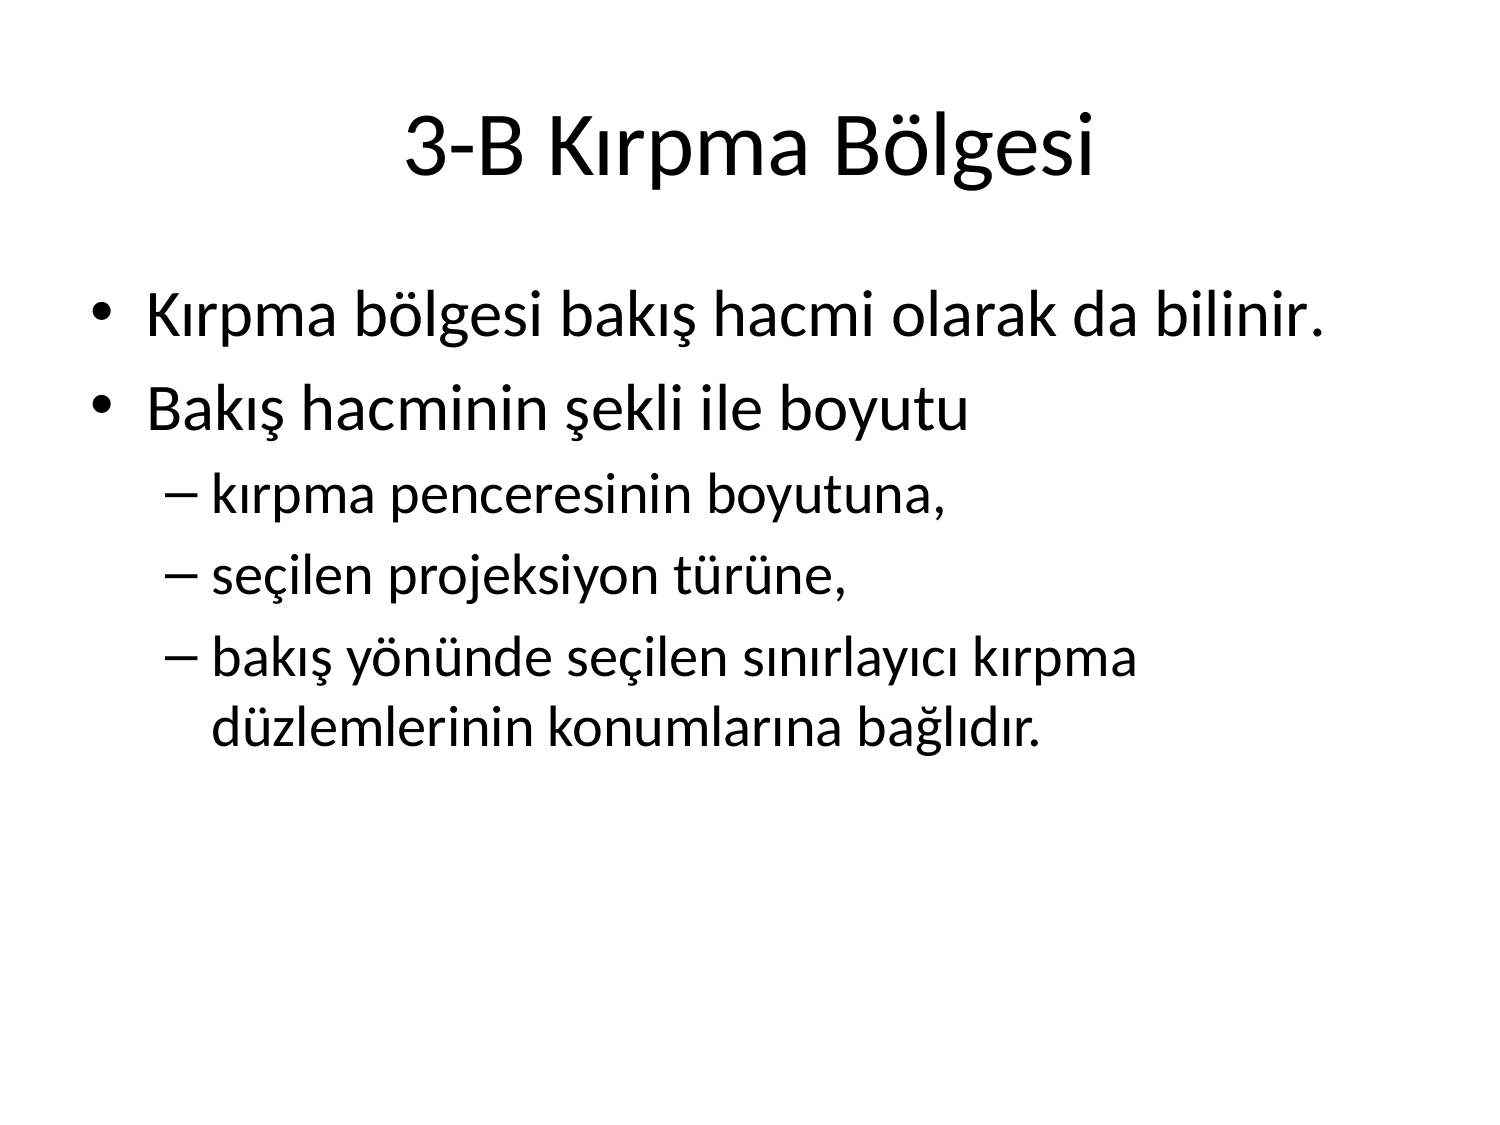

# 3-B Kırpma Bölgesi
Kırpma bölgesi bakış hacmi olarak da bilinir.
Bakış hacminin şekli ile boyutu
kırpma penceresinin boyutuna,
seçilen projeksiyon türüne,
bakış yönünde seçilen sınırlayıcı kırpma düzlemlerinin konumlarına bağlıdır.